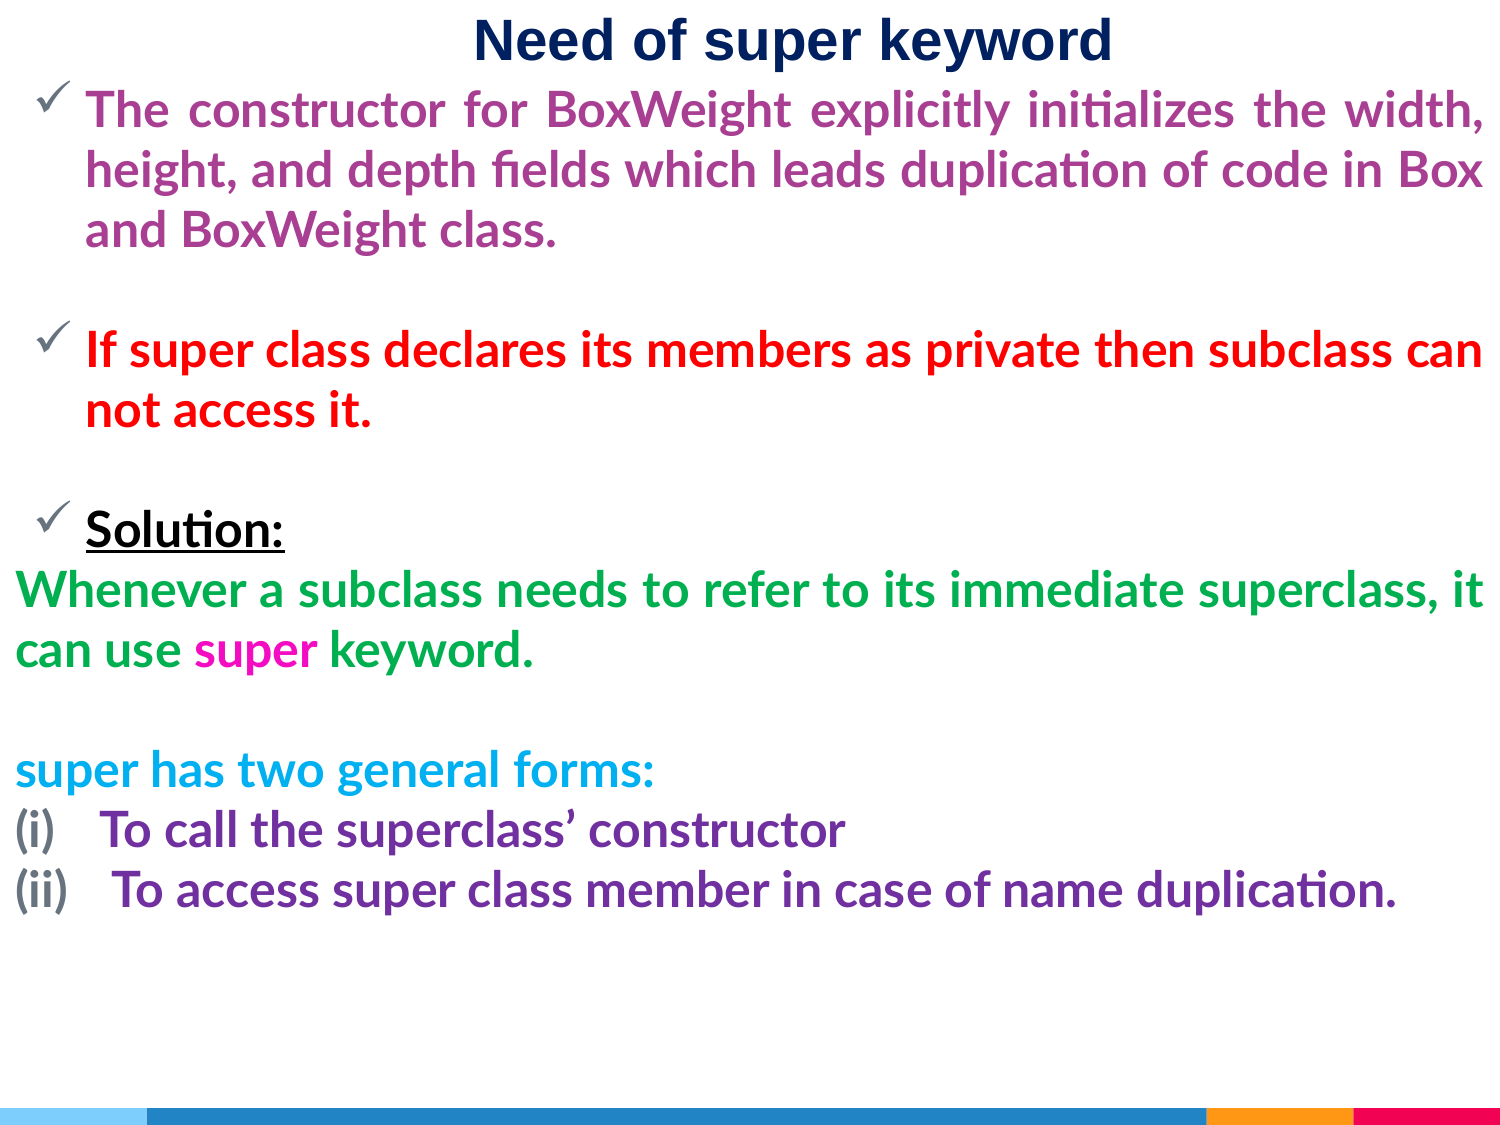

# Need of super keyword
The constructor for BoxWeight explicitly initializes the width, height, and depth fields which leads duplication of code in Box and BoxWeight class.

If super class declares its members as private then subclass can not access it.

Solution:
Whenever a subclass needs to refer to its immediate superclass, it can use super keyword.

super has two general forms:
To call the superclass’ constructor
 To access super class member in case of name duplication.